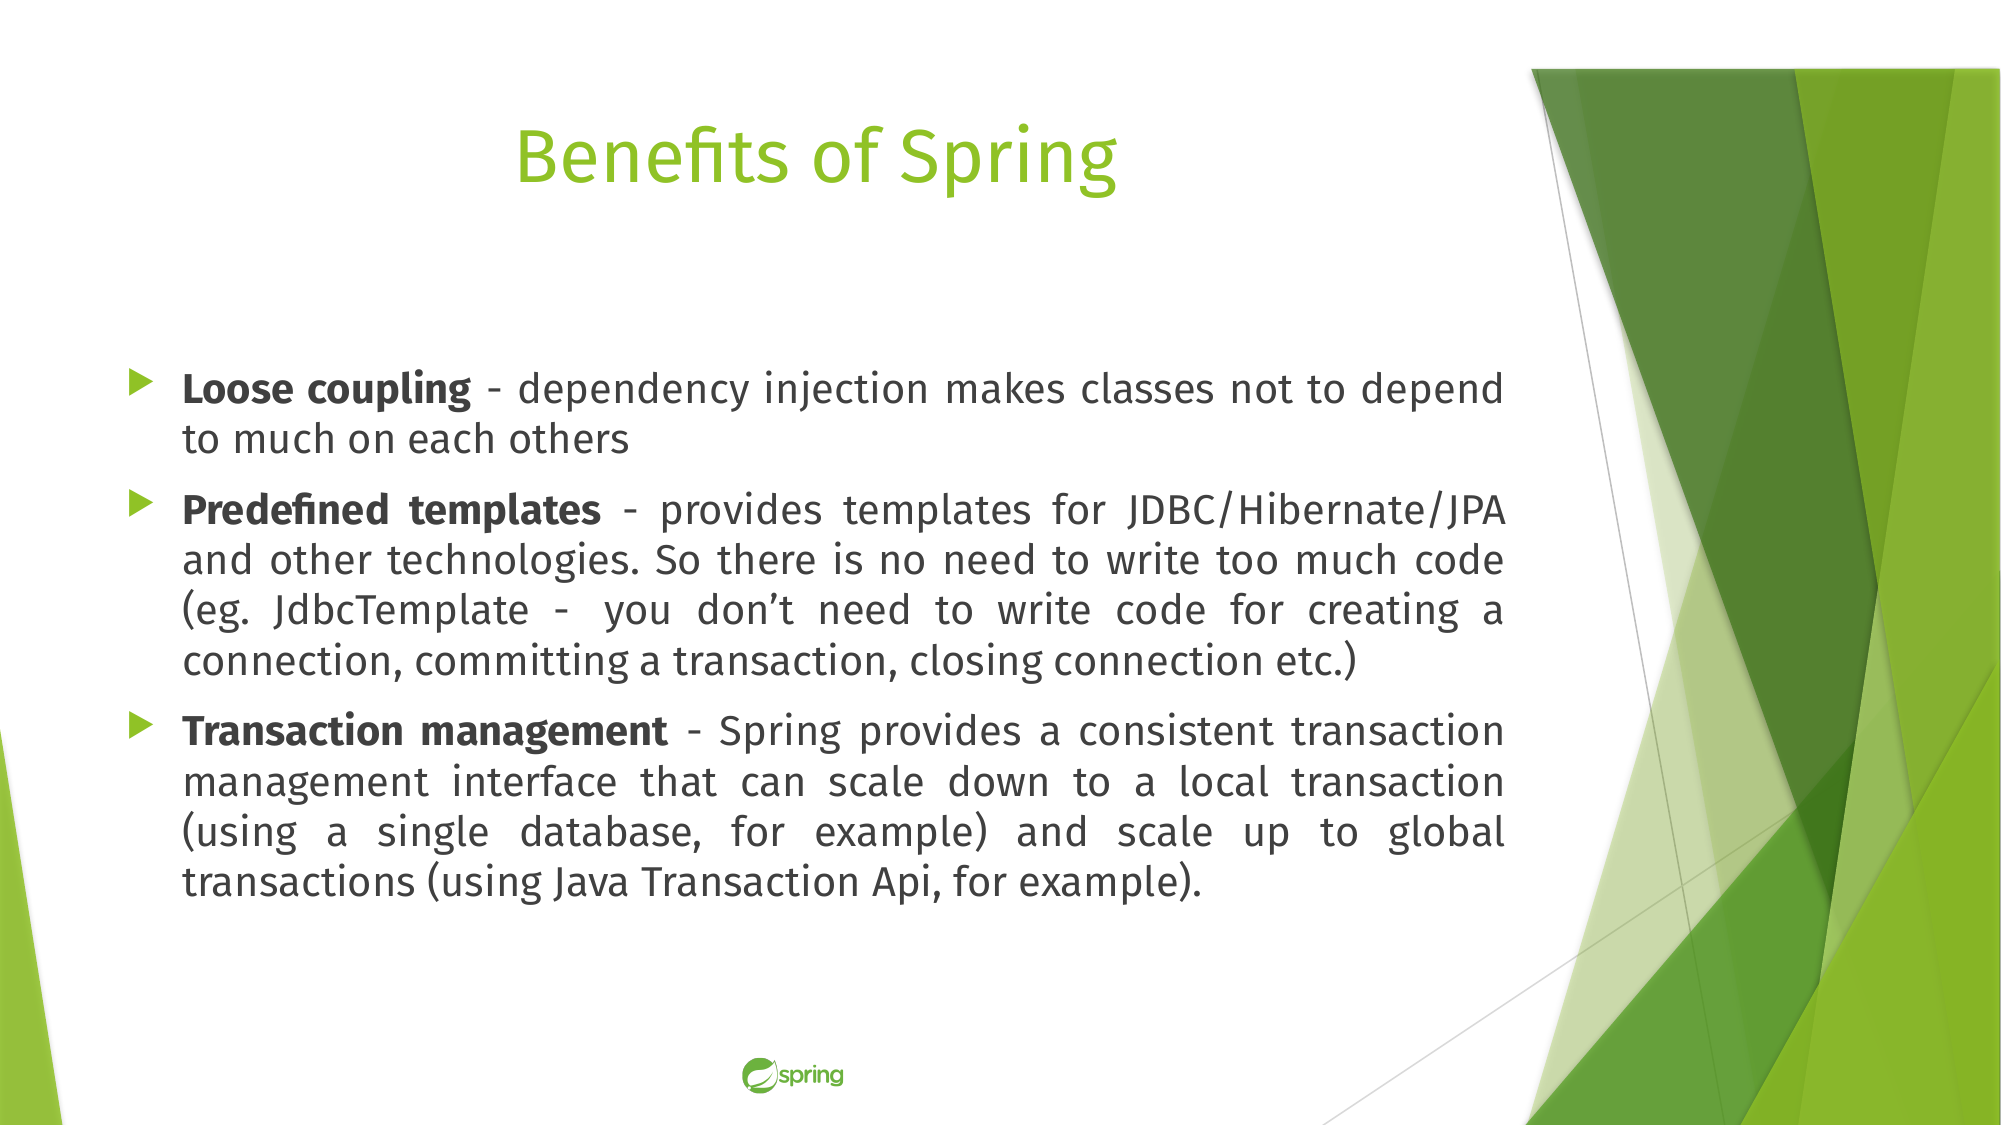

# Benefits of Spring
Loose coupling - dependency injection makes classes not to depend to much on each others
Predefined templates - provides templates for JDBC/Hibernate/JPA and other technologies. So there is no need to write too much code (eg. JdbcTemplate -  you don’t need to write code for creating a connection, committing a transaction, closing connection etc.)
Transaction management - Spring provides a consistent transaction management interface that can scale down to a local transaction (using a single database, for example) and scale up to global transactions (using Java Transaction Api, for example).